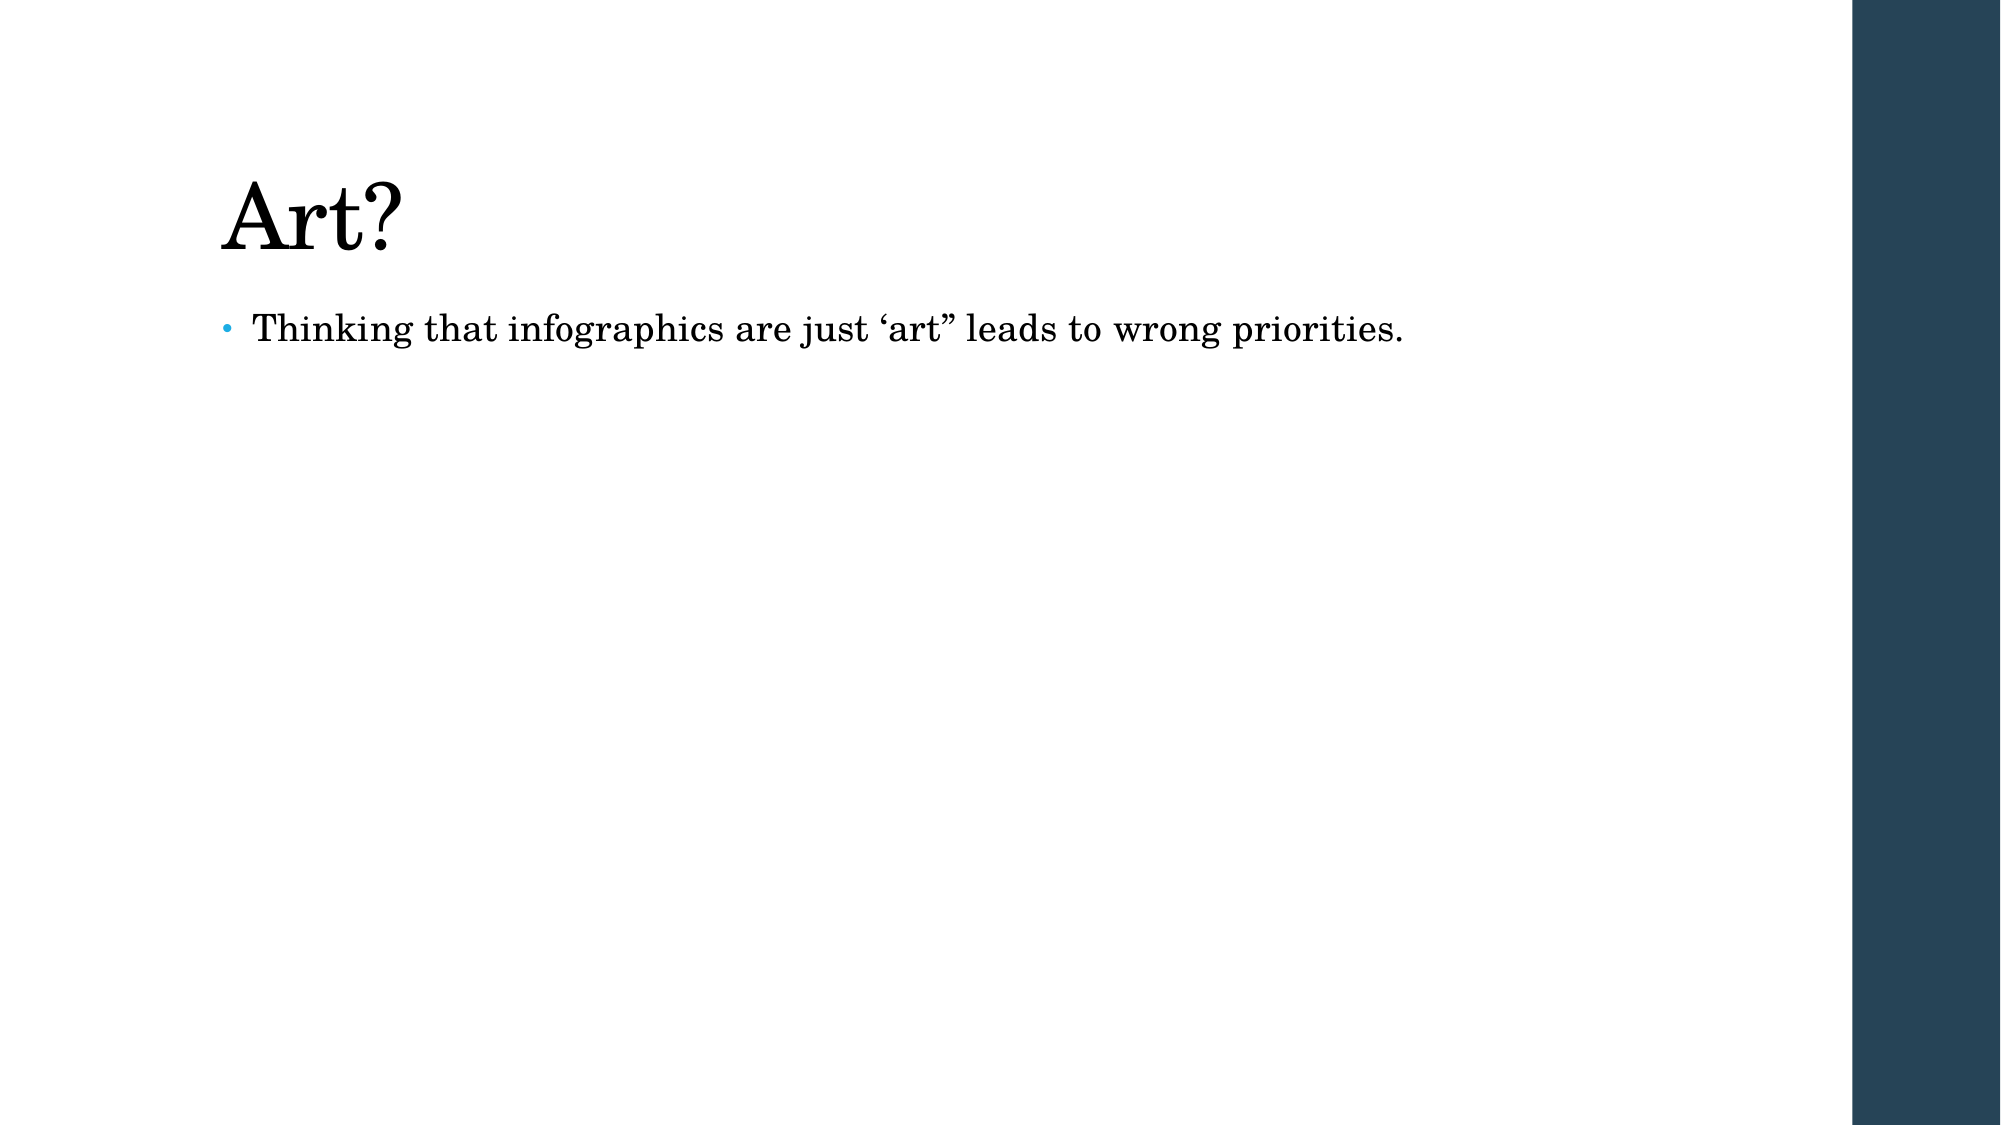

# Art?
Thinking that infographics are just ‘art” leads to wrong priorities.